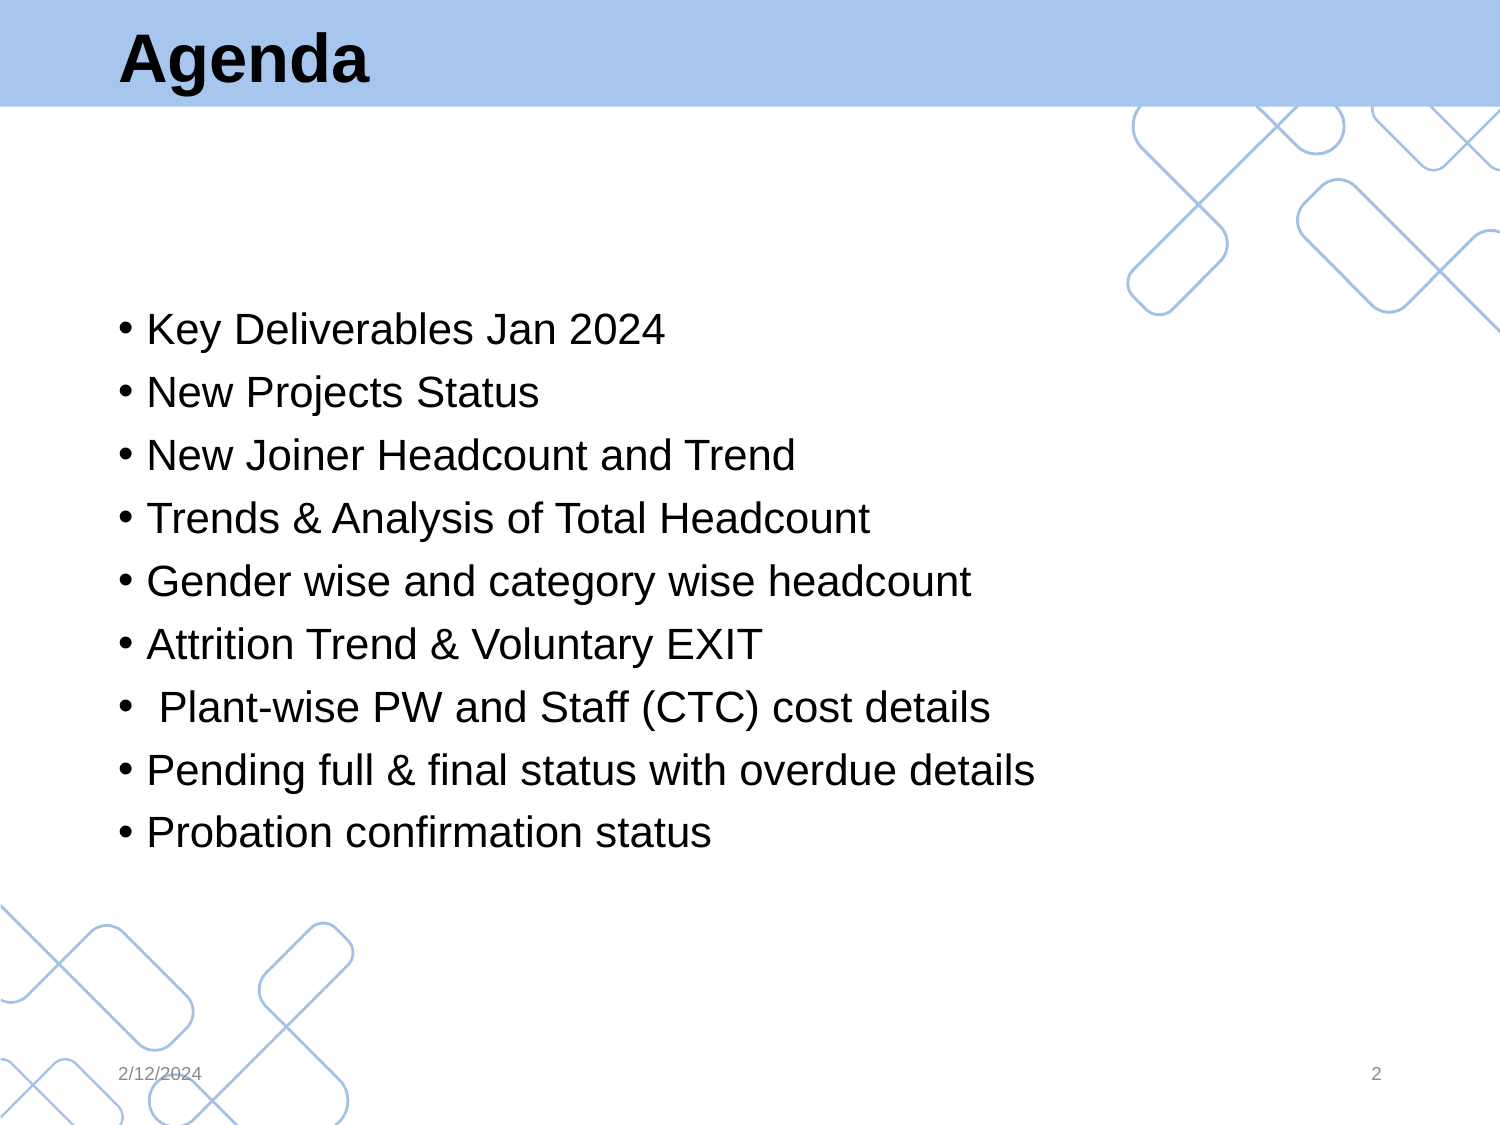

# Agenda
Key Deliverables Jan 2024
New Projects Status
New Joiner Headcount and Trend
Trends & Analysis of Total Headcount
Gender wise and category wise headcount
Attrition Trend & Voluntary EXIT
 Plant-wise PW and Staff (CTC) cost details
Pending full & final status with overdue details
Probation confirmation status
2/12/2024

2